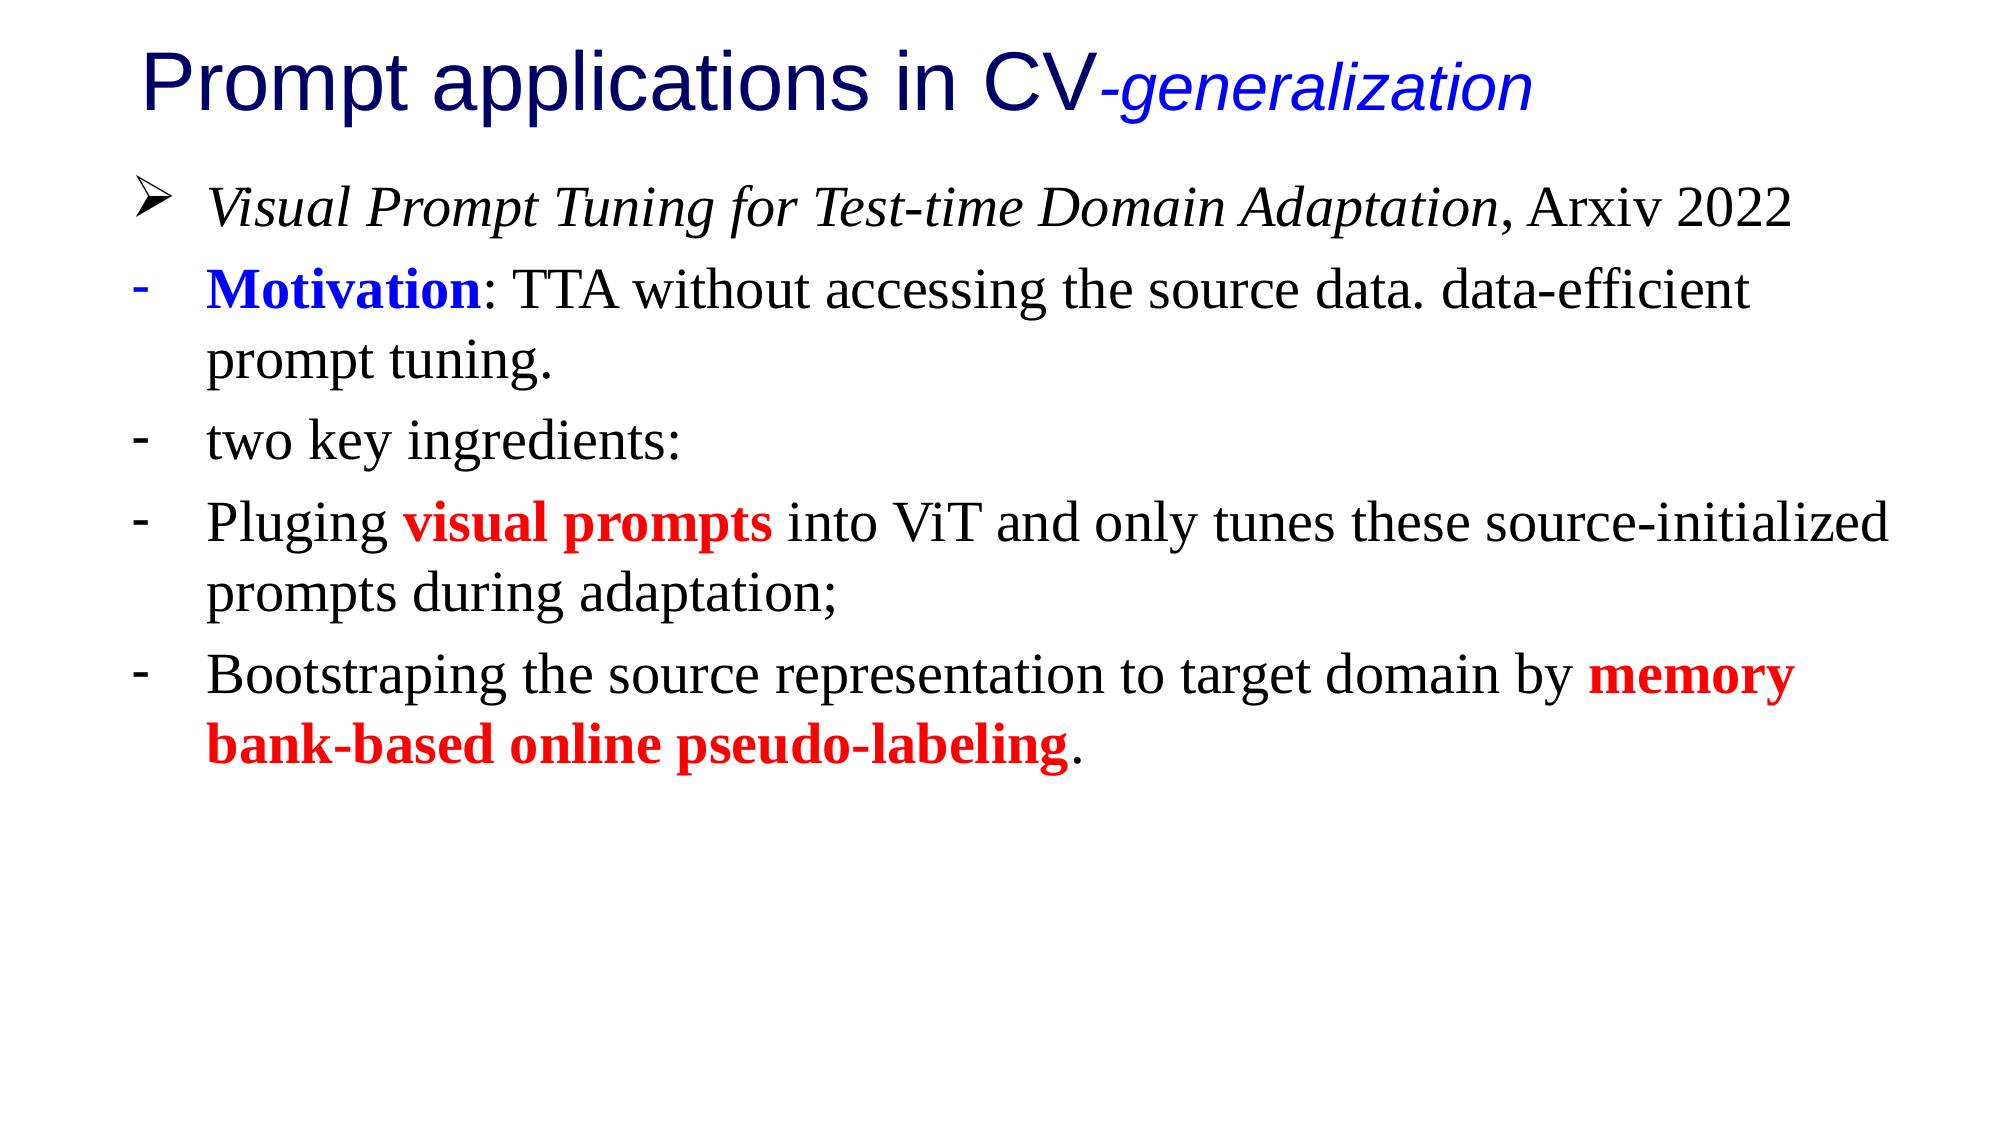

# Prompt applications in CV-generalization
Visual Prompt Tuning for Test-time Domain Adaptation, Arxiv 2022
Motivation: TTA without accessing the source data. data-efficient prompt tuning.
two key ingredients:
Pluging visual prompts into ViT and only tunes these source-initialized prompts during adaptation;
Bootstraping the source representation to target domain by memory bank-based online pseudo-labeling.
78